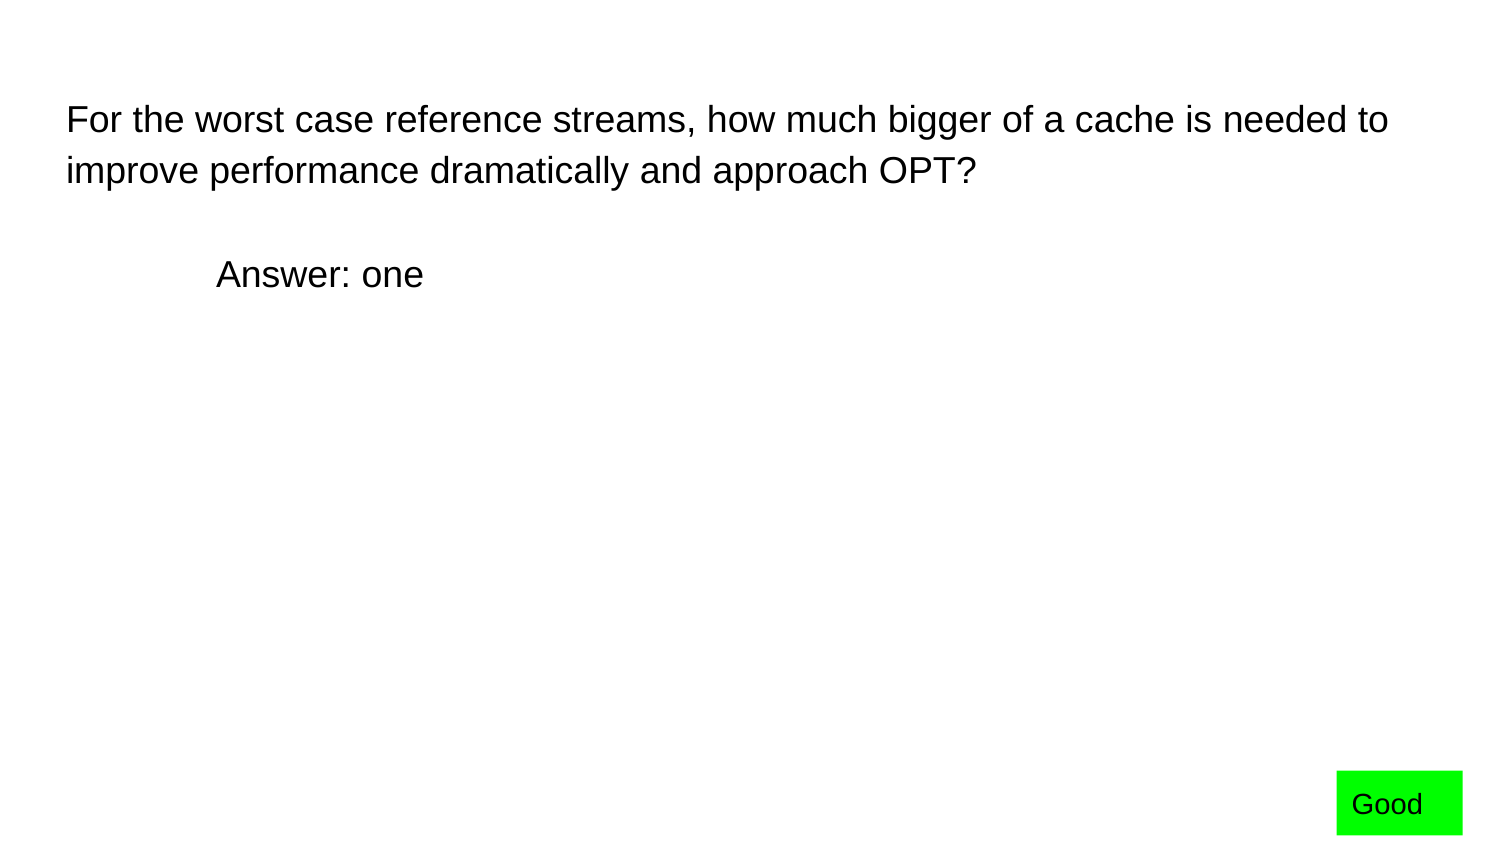

# For the worst case reference streams, how much bigger of a cache is needed to improve performance dramatically and approach OPT?

	Answer: one

Good